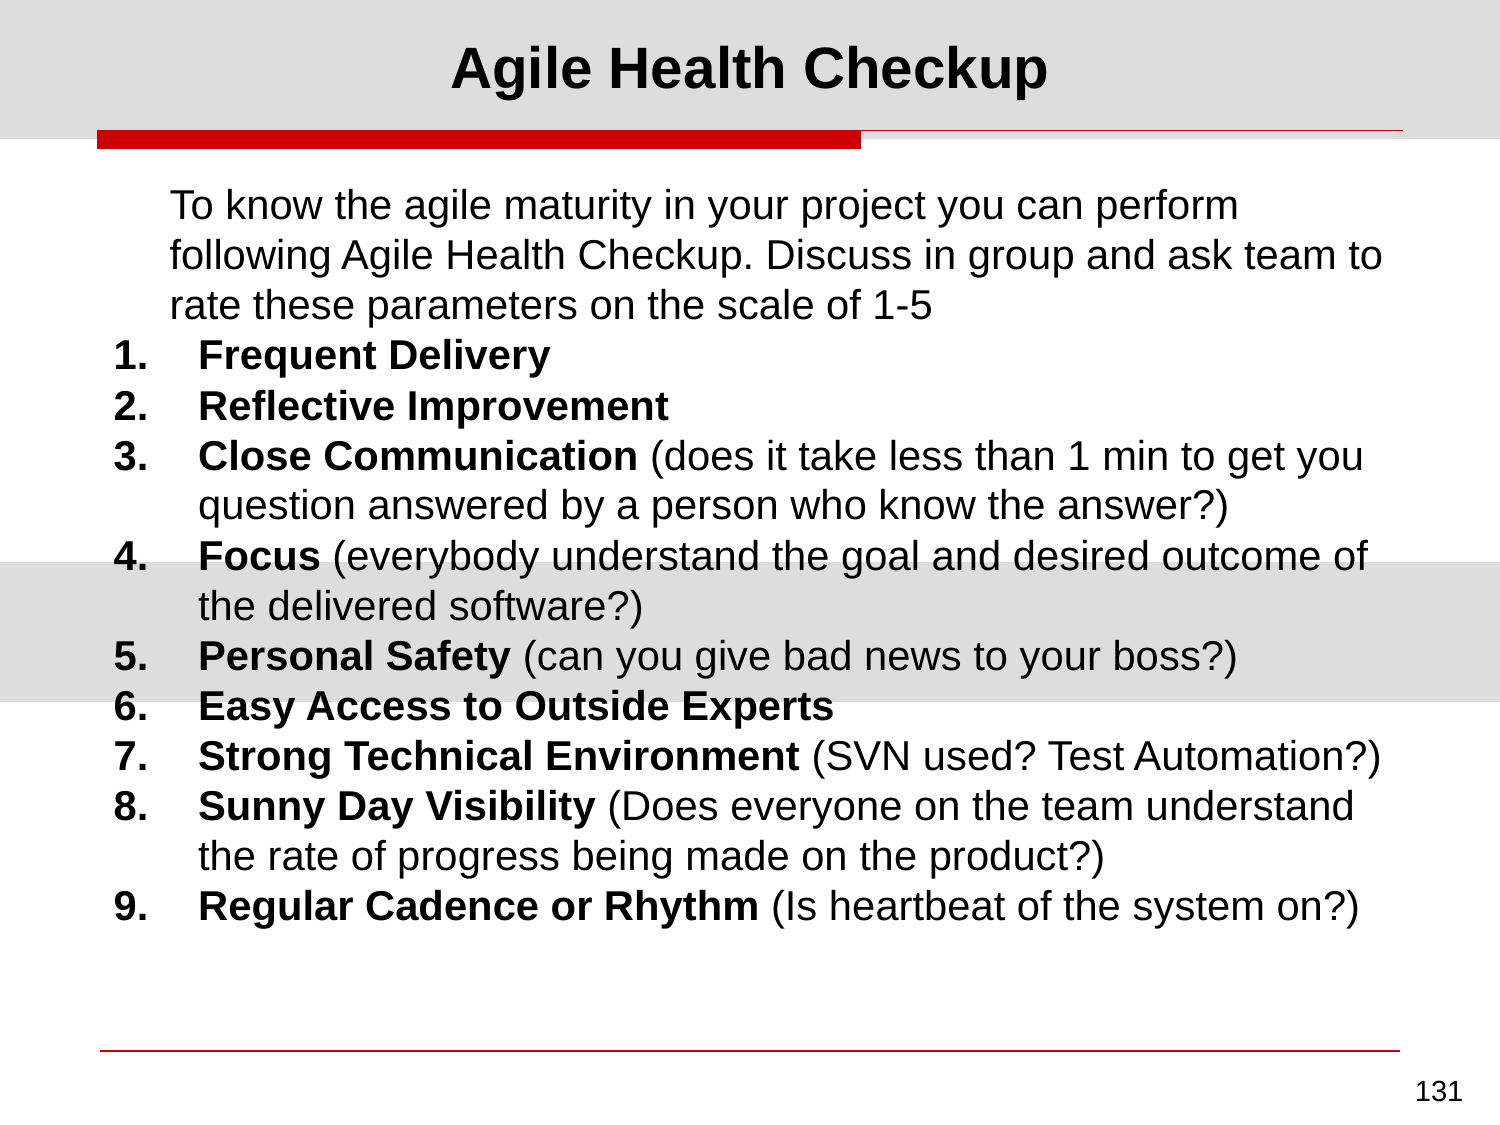

# Agile Health Checkup
	To know the agile maturity in your project you can perform following Agile Health Checkup. Discuss in group and ask team to rate these parameters on the scale of 1-5
Frequent Delivery
Reflective Improvement
Close Communication (does it take less than 1 min to get you question answered by a person who know the answer?)
Focus (everybody understand the goal and desired outcome of the delivered software?)
Personal Safety (can you give bad news to your boss?)
Easy Access to Outside Experts
Strong Technical Environment (SVN used? Test Automation?)
Sunny Day Visibility (Does everyone on the team understand the rate of progress being made on the product?)
Regular Cadence or Rhythm (Is heartbeat of the system on?)
131